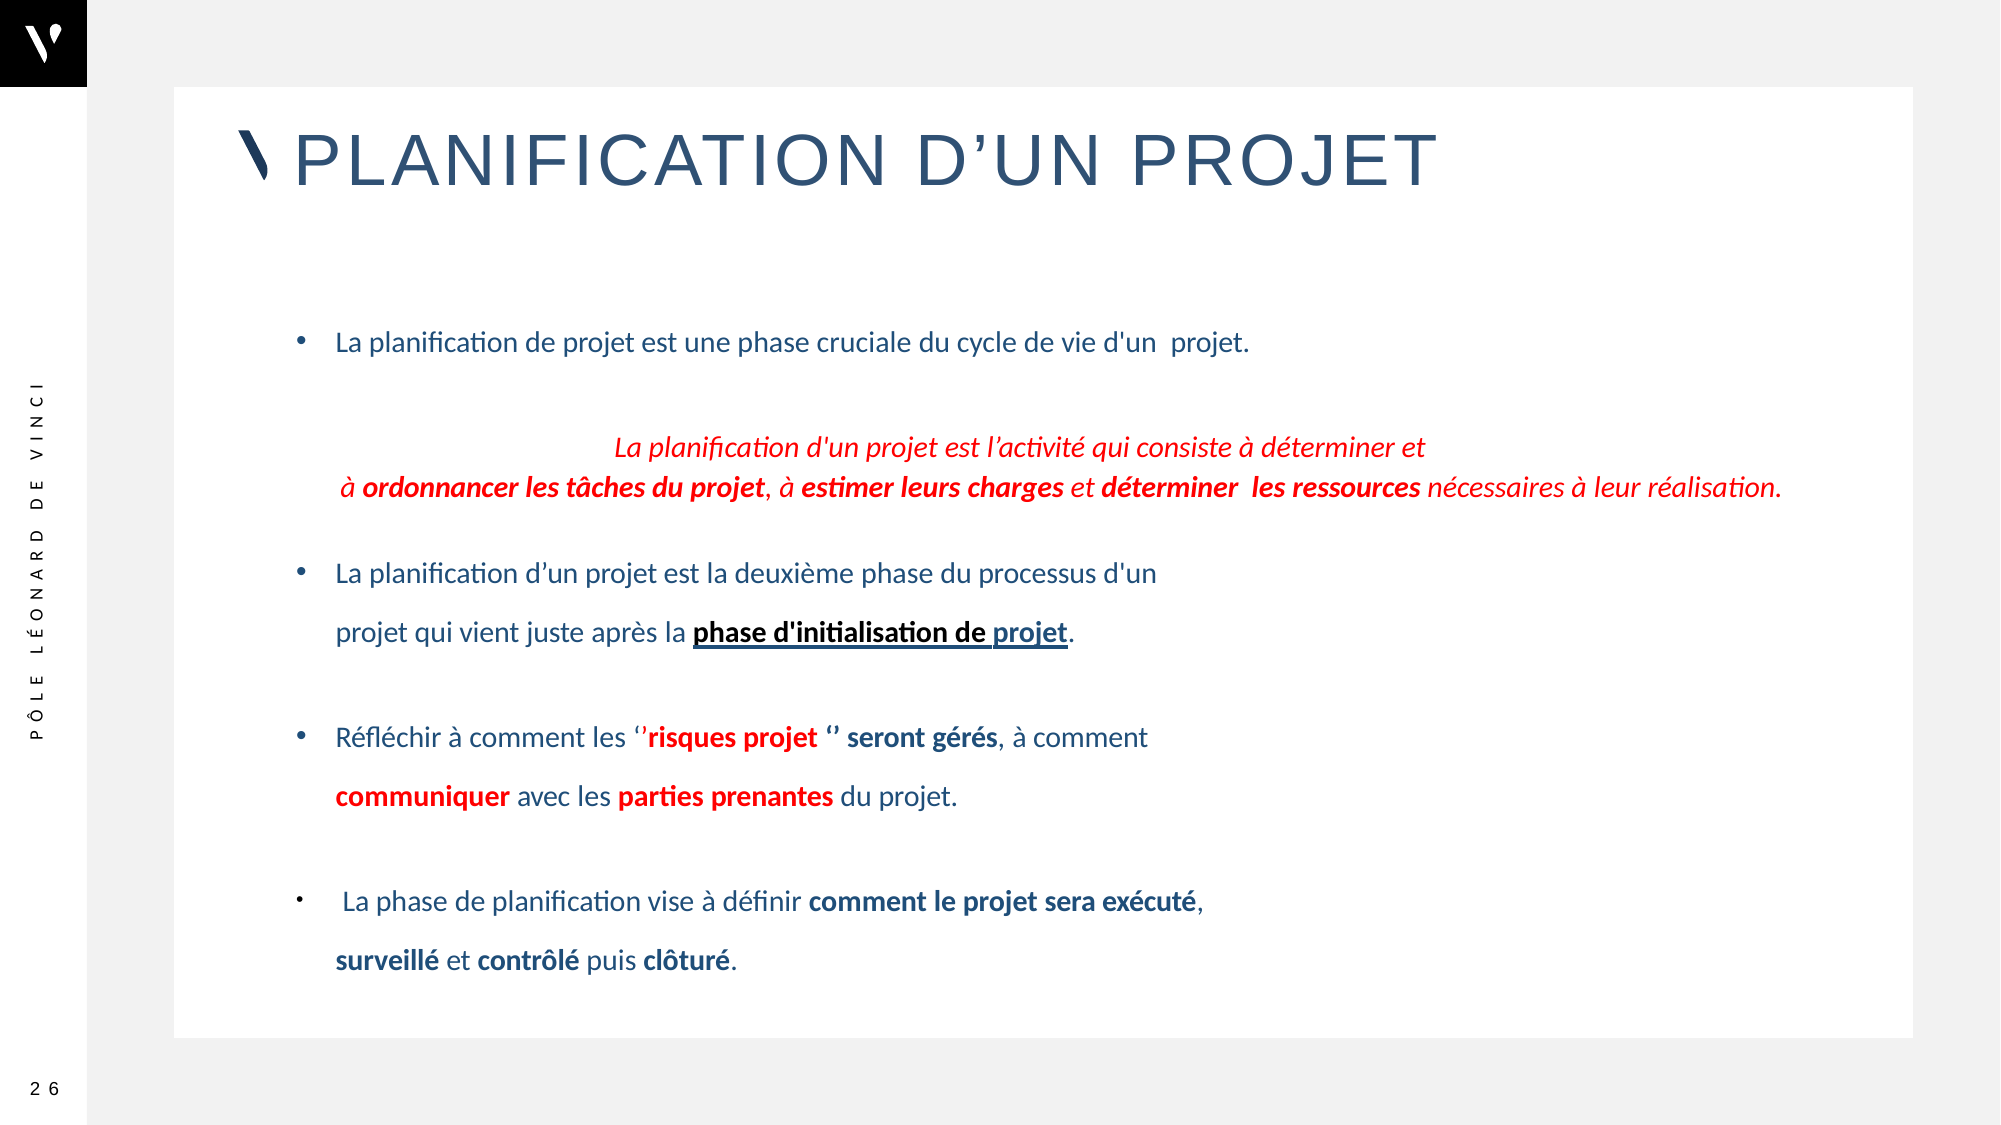

# Planification d’un projet
La planification de projet est une phase cruciale du cycle de vie d'un  projet.

La planification d'un projet est l’activité qui consiste à déterminer et
à ordonnancer les tâches du projet, à estimer leurs charges et déterminer  les ressources nécessaires à leur réalisation.

La planification d’un projet est la deuxième phase du processus d'un
projet qui vient juste après la phase d'initialisation de projet.

Réfléchir à comment les ‘’risques projet ‘’ seront gérés, à comment
communiquer avec les parties prenantes du projet.

La phase de planification vise à définir comment le projet sera exécuté,
surveillé et contrôlé puis clôturé.

26